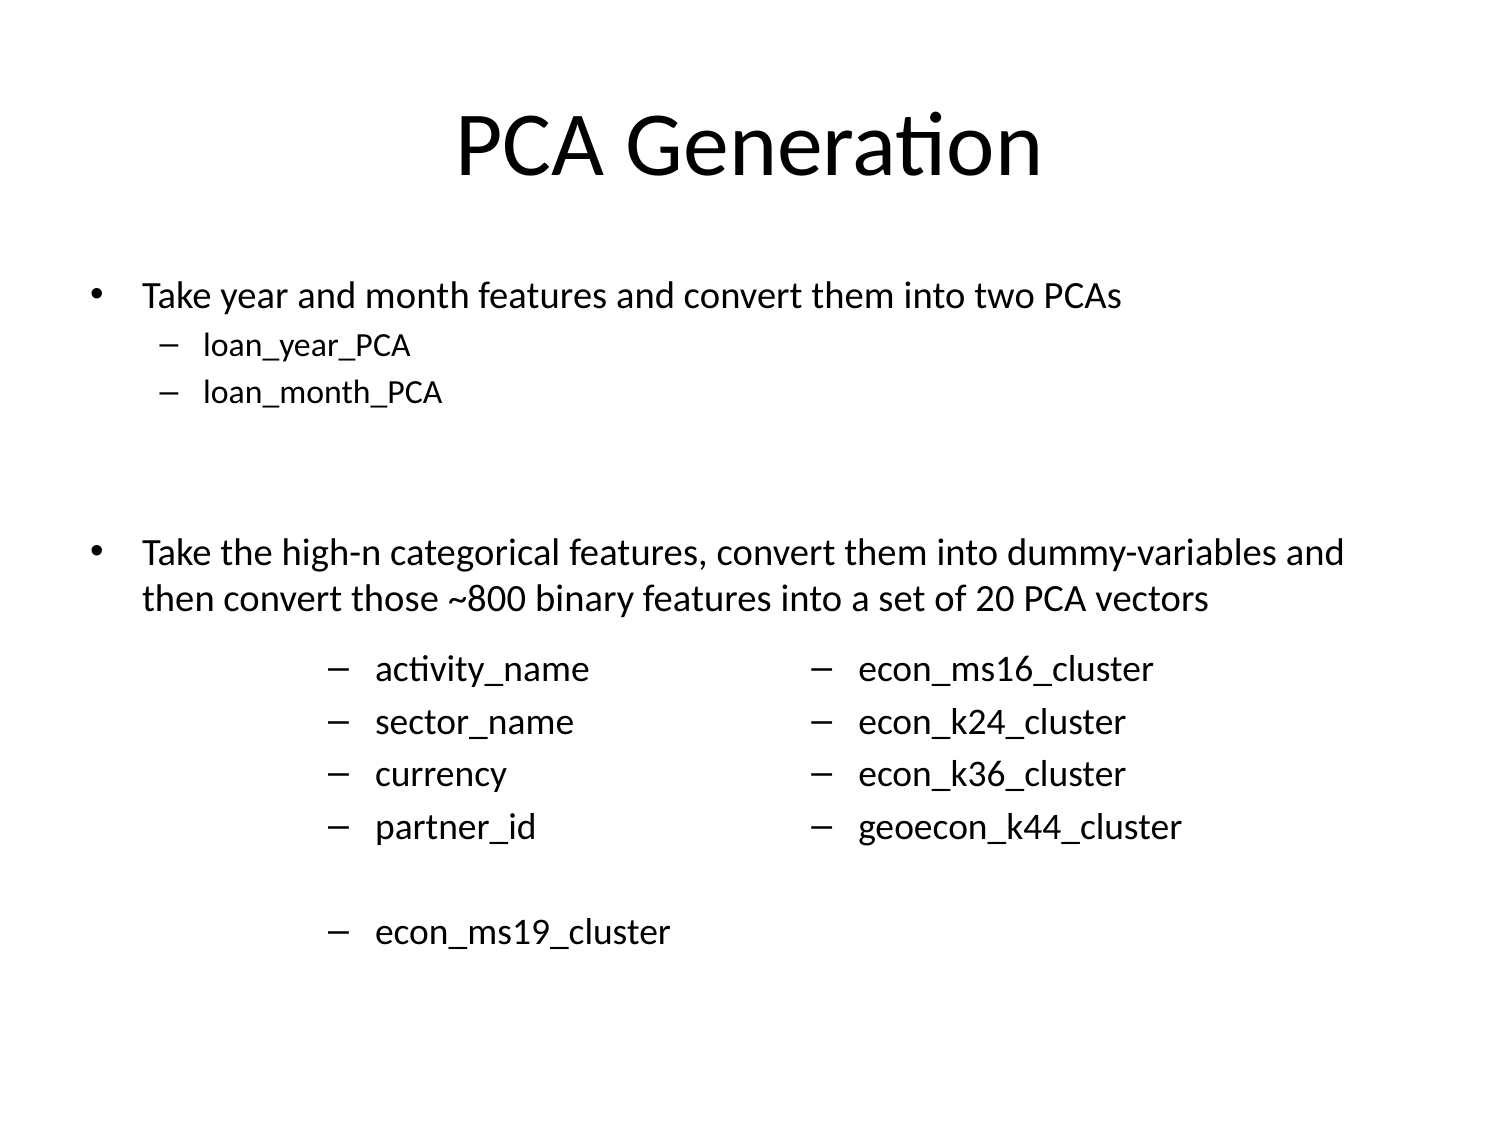

# PCA Generation
Take year and month features and convert them into two PCAs
loan_year_PCA
loan_month_PCA

Take the high-n categorical features, convert them into dummy-variables and then convert those ~800 binary features into a set of 20 PCA vectors
activity_name
sector_name
currency
partner_id

econ_ms19_cluster
econ_ms16_cluster
econ_k24_cluster
econ_k36_cluster
geoecon_k44_cluster